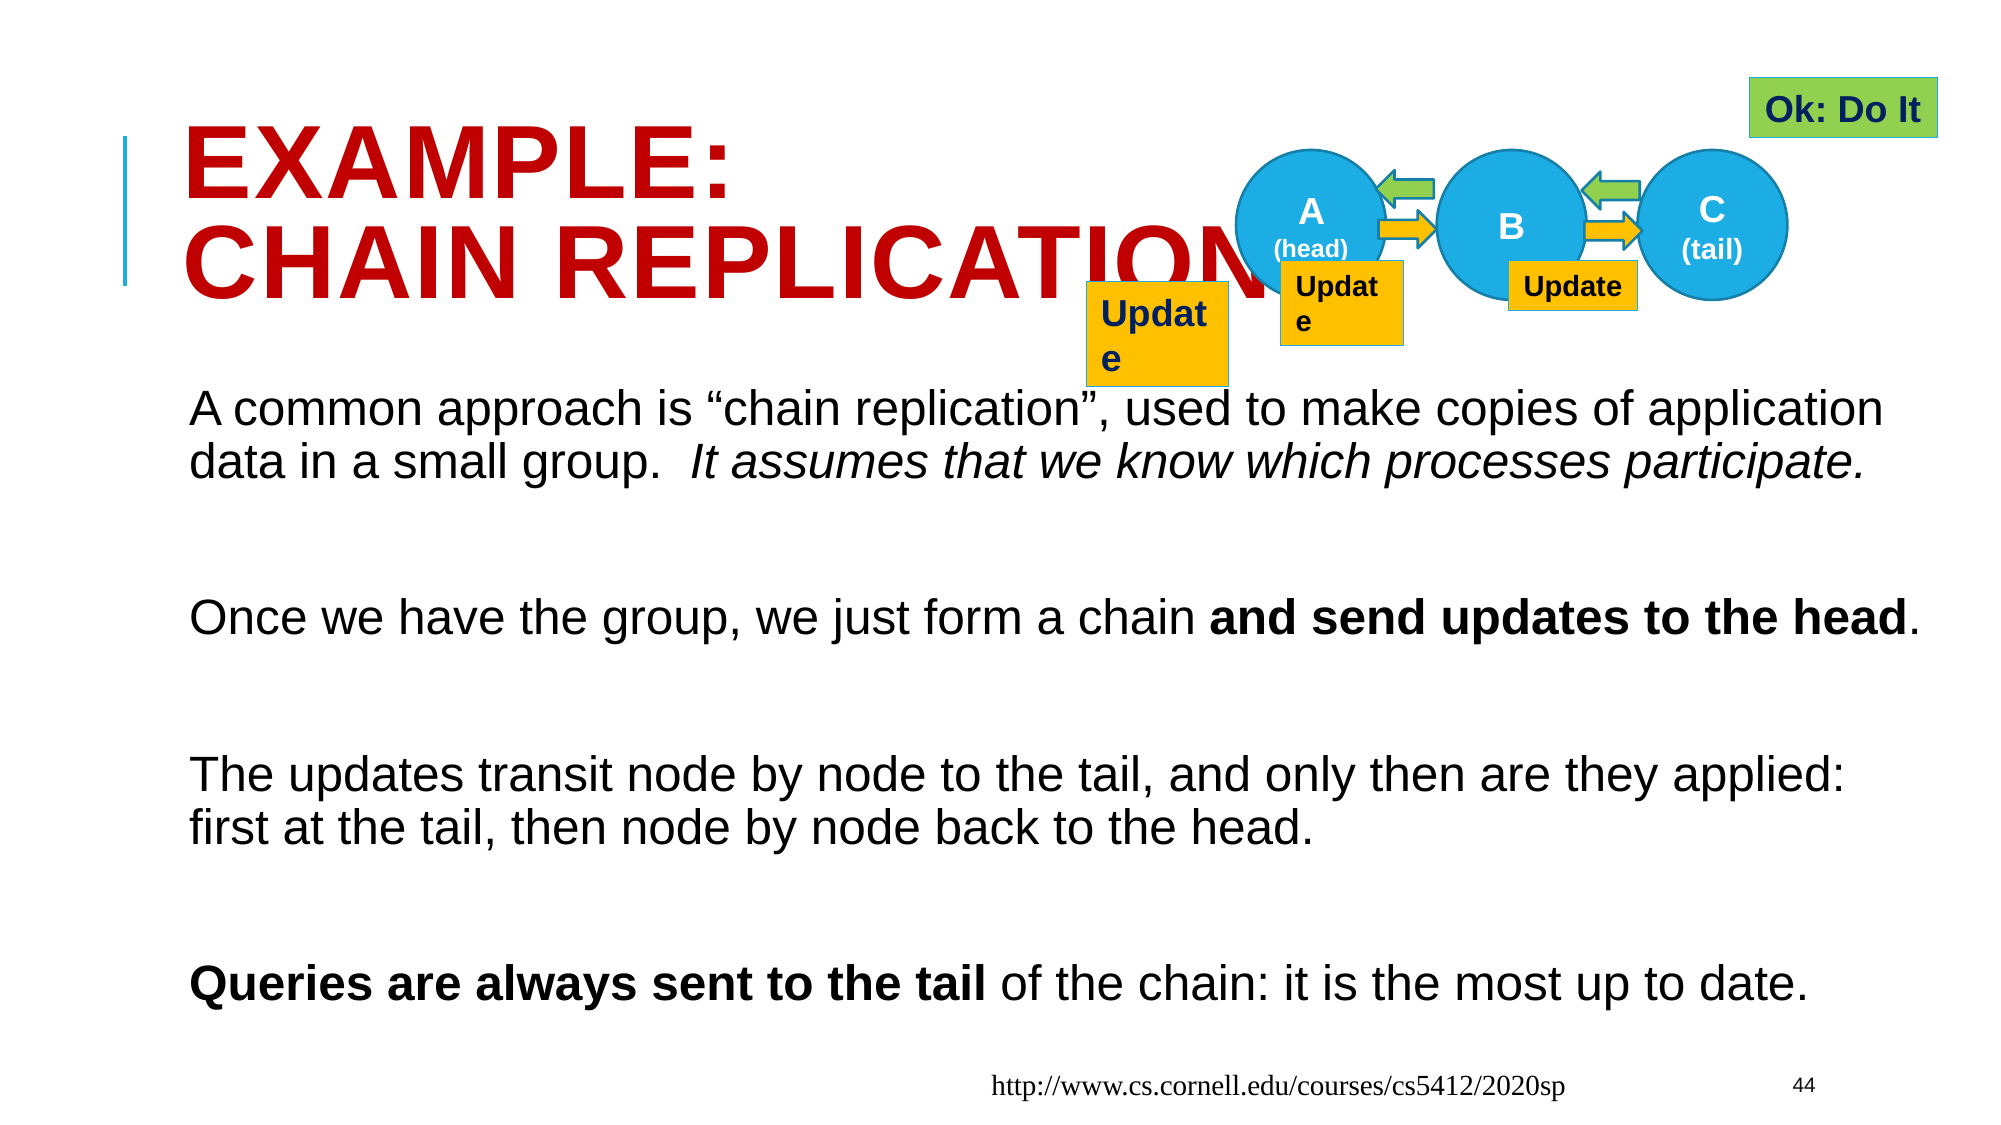

Ok: Do It
# Example: Chain Replication
A (head)
B
C (tail)

Update
Update
Update
A common approach is “chain replication”, used to make copies of application data in a small group.  It assumes that we know which processes participate.

Once we have the group, we just form a chain and send updates to the head.

The updates transit node by node to the tail, and only then are they applied: first at the tail, then node by node back to the head.

Queries are always sent to the tail of the chain: it is the most up to date.
http://www.cs.cornell.edu/courses/cs5412/2020sp
44